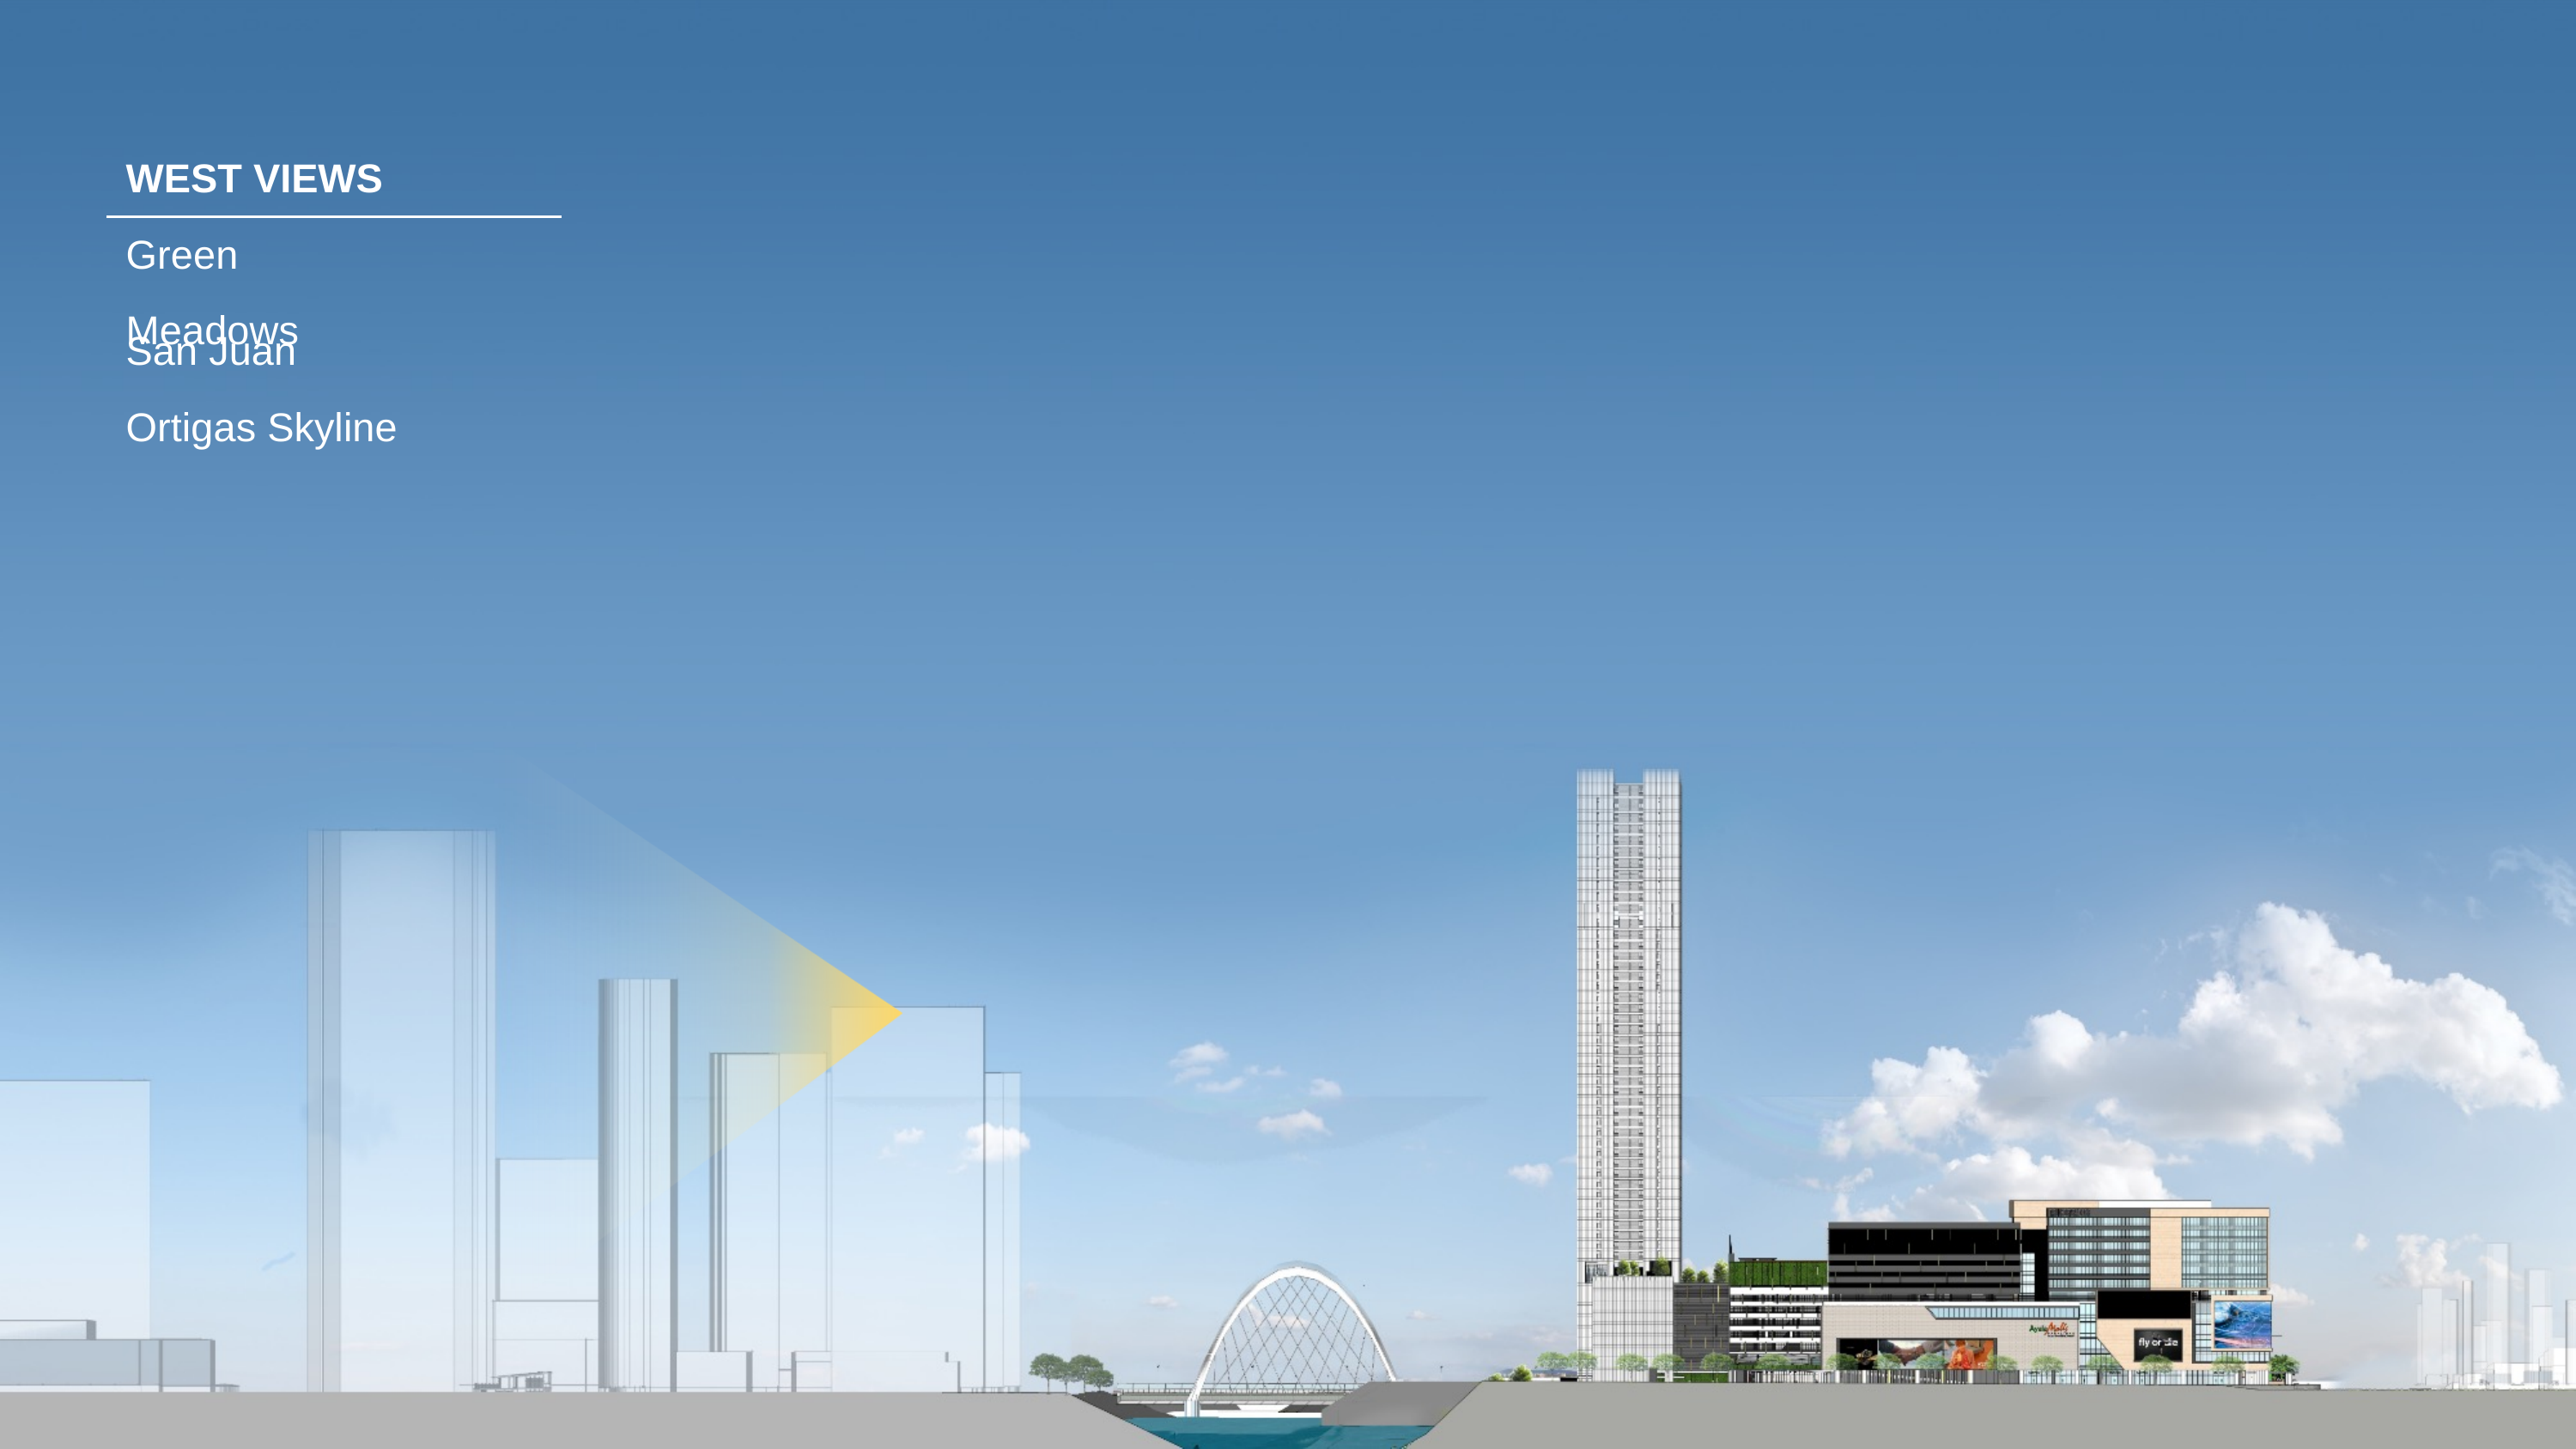

WEST VIEWS Green Meadows
San Juan
Ortigas Skyline